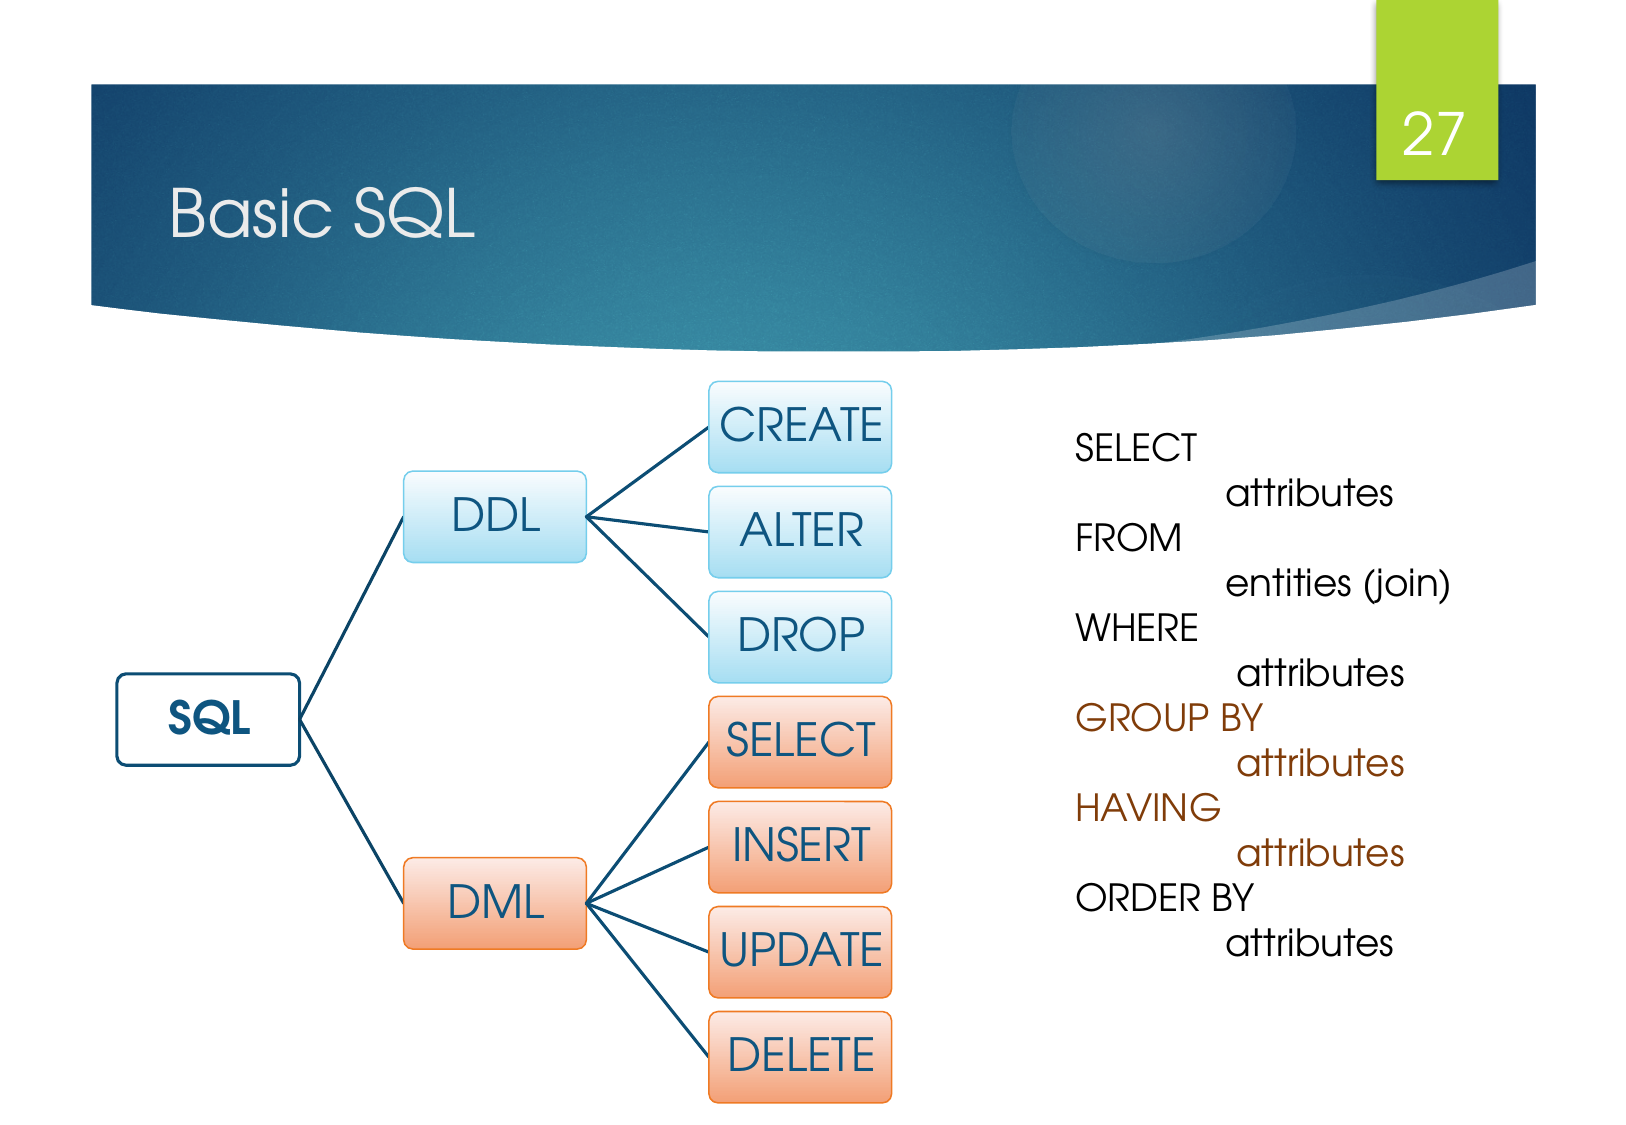

27
# Basic SQL
SQL

DDL

CREATE

ALTER

DROP

DML

SELECT

INSERT

UPDATE

DELETE
SELECT
	attributes
FROM
	entities (join)
WHERE
	 attributes
GROUP BY
	 attributes
HAVING
	 attributes
ORDER BY
	attributes